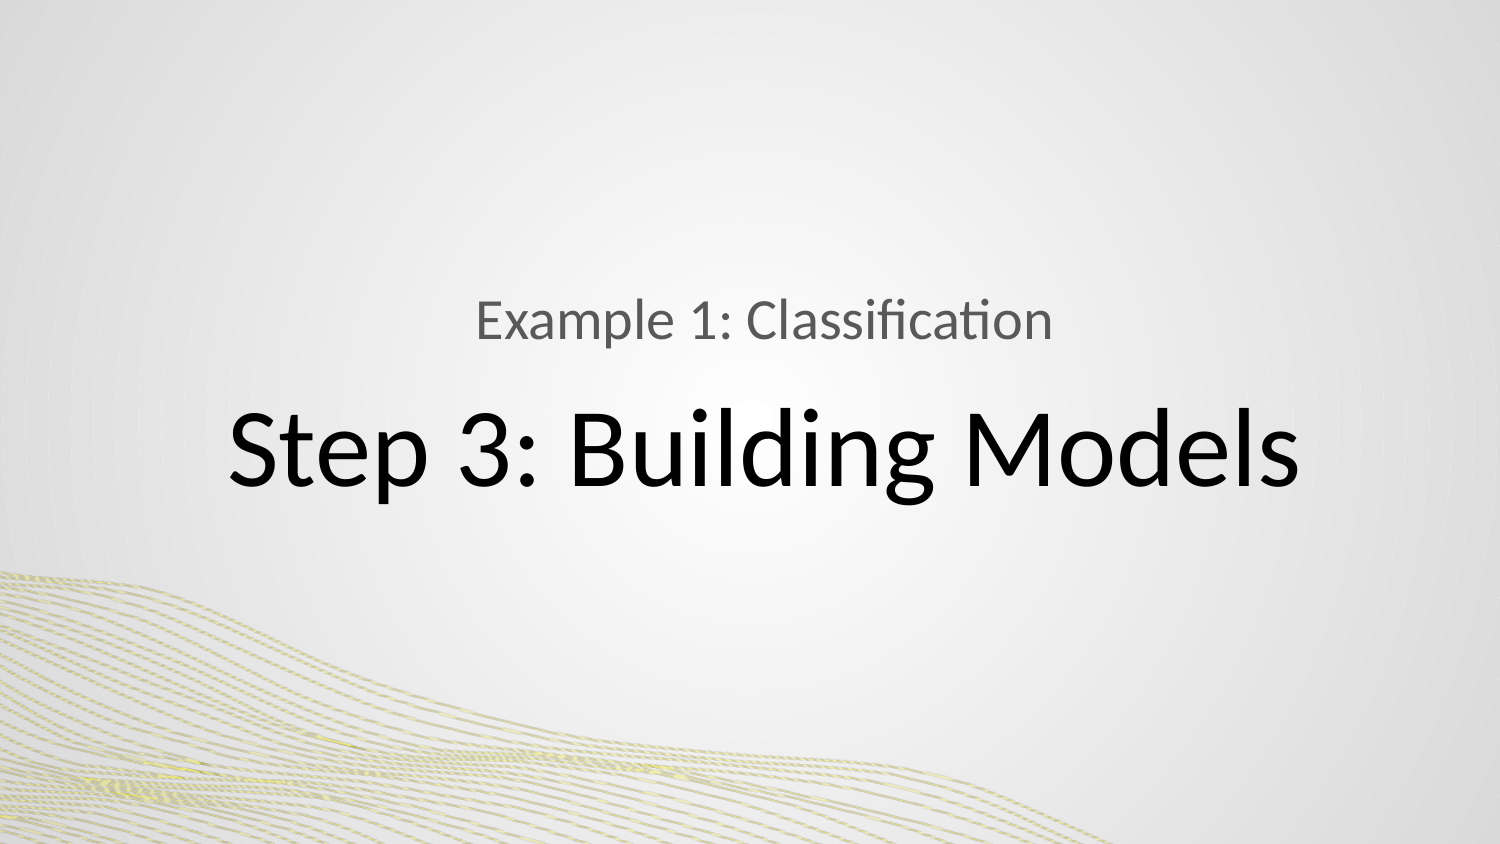

#
Example 1: Classification
Step 3: Building Models